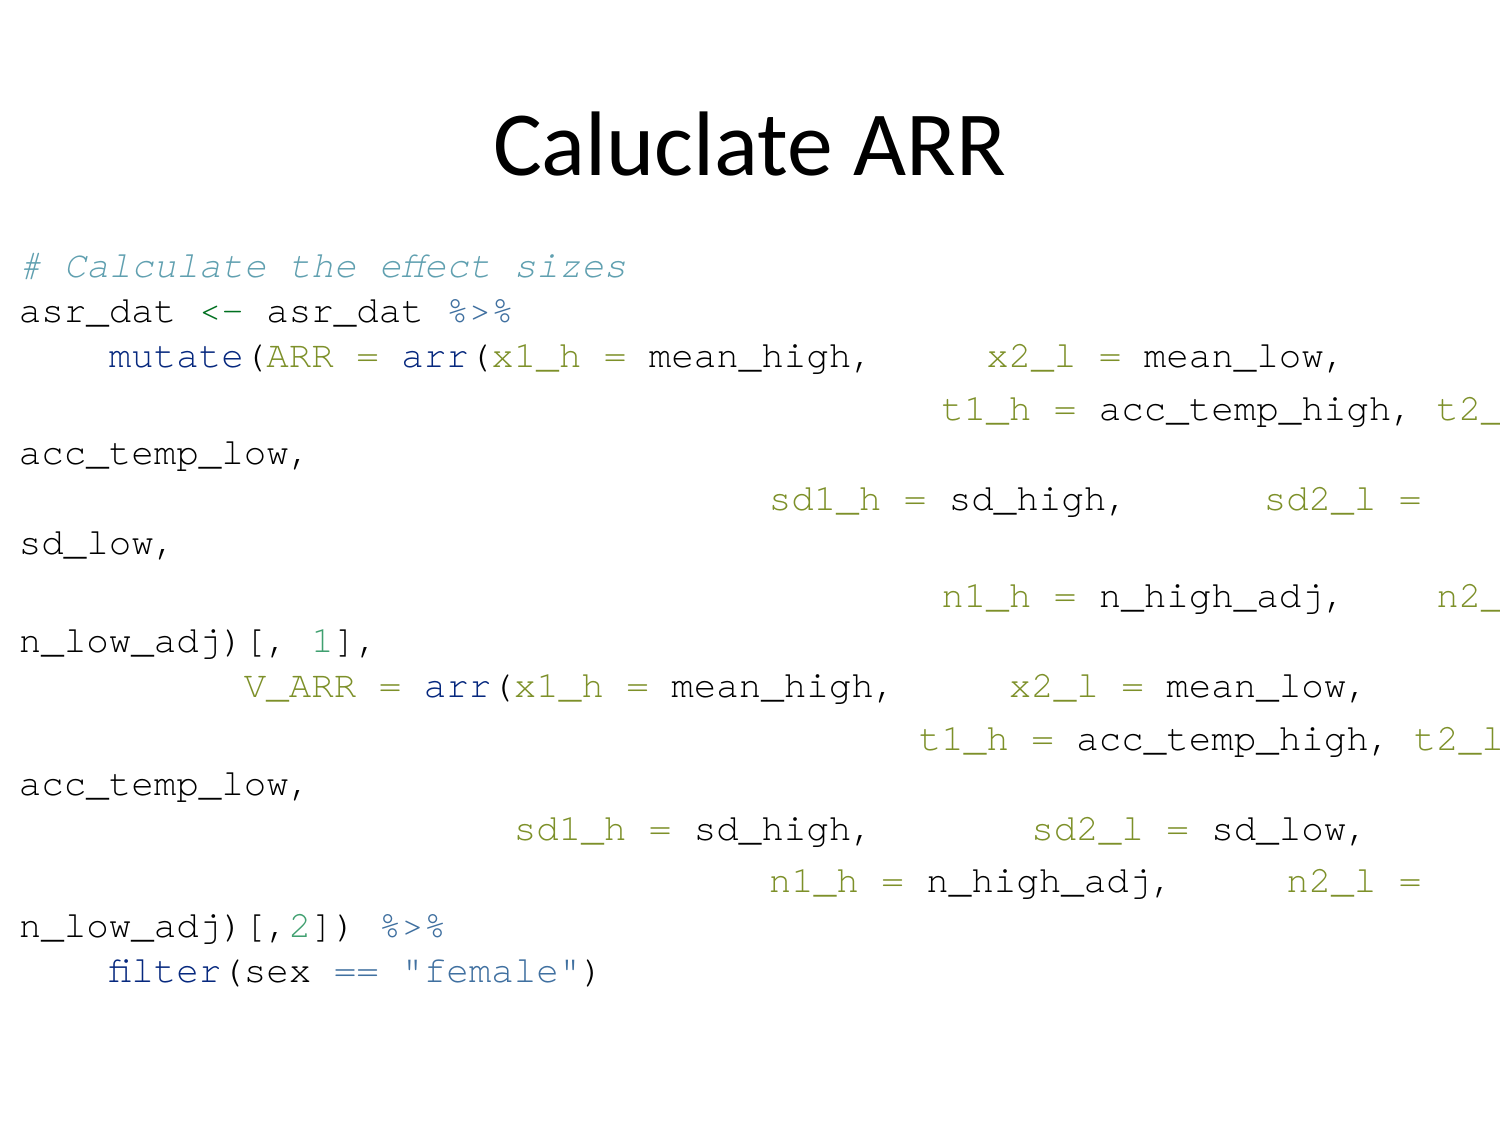

# Caluclate ARR
# Calculate the effect sizes asr_dat <- asr_dat %>% mutate(ARR = arr(x1_h = mean_high,     x2_l = mean_low,
						 t1_h = acc_temp_high, t2_l = acc_temp_low,
        				sd1_h = sd_high,      sd2_l = sd_low,
						 n1_h = n_high_adj,    n2_l = n_low_adj)[, 1],
          V_ARR = arr(x1_h = mean_high,     x2_l = mean_low,
						t1_h = acc_temp_high, t2_l = acc_temp_low,
            		  sd1_h = sd_high,       sd2_l = sd_low,
					n1_h = n_high_adj,     n2_l = n_low_adj)[,2]) %>%
    filter(sex == "female")